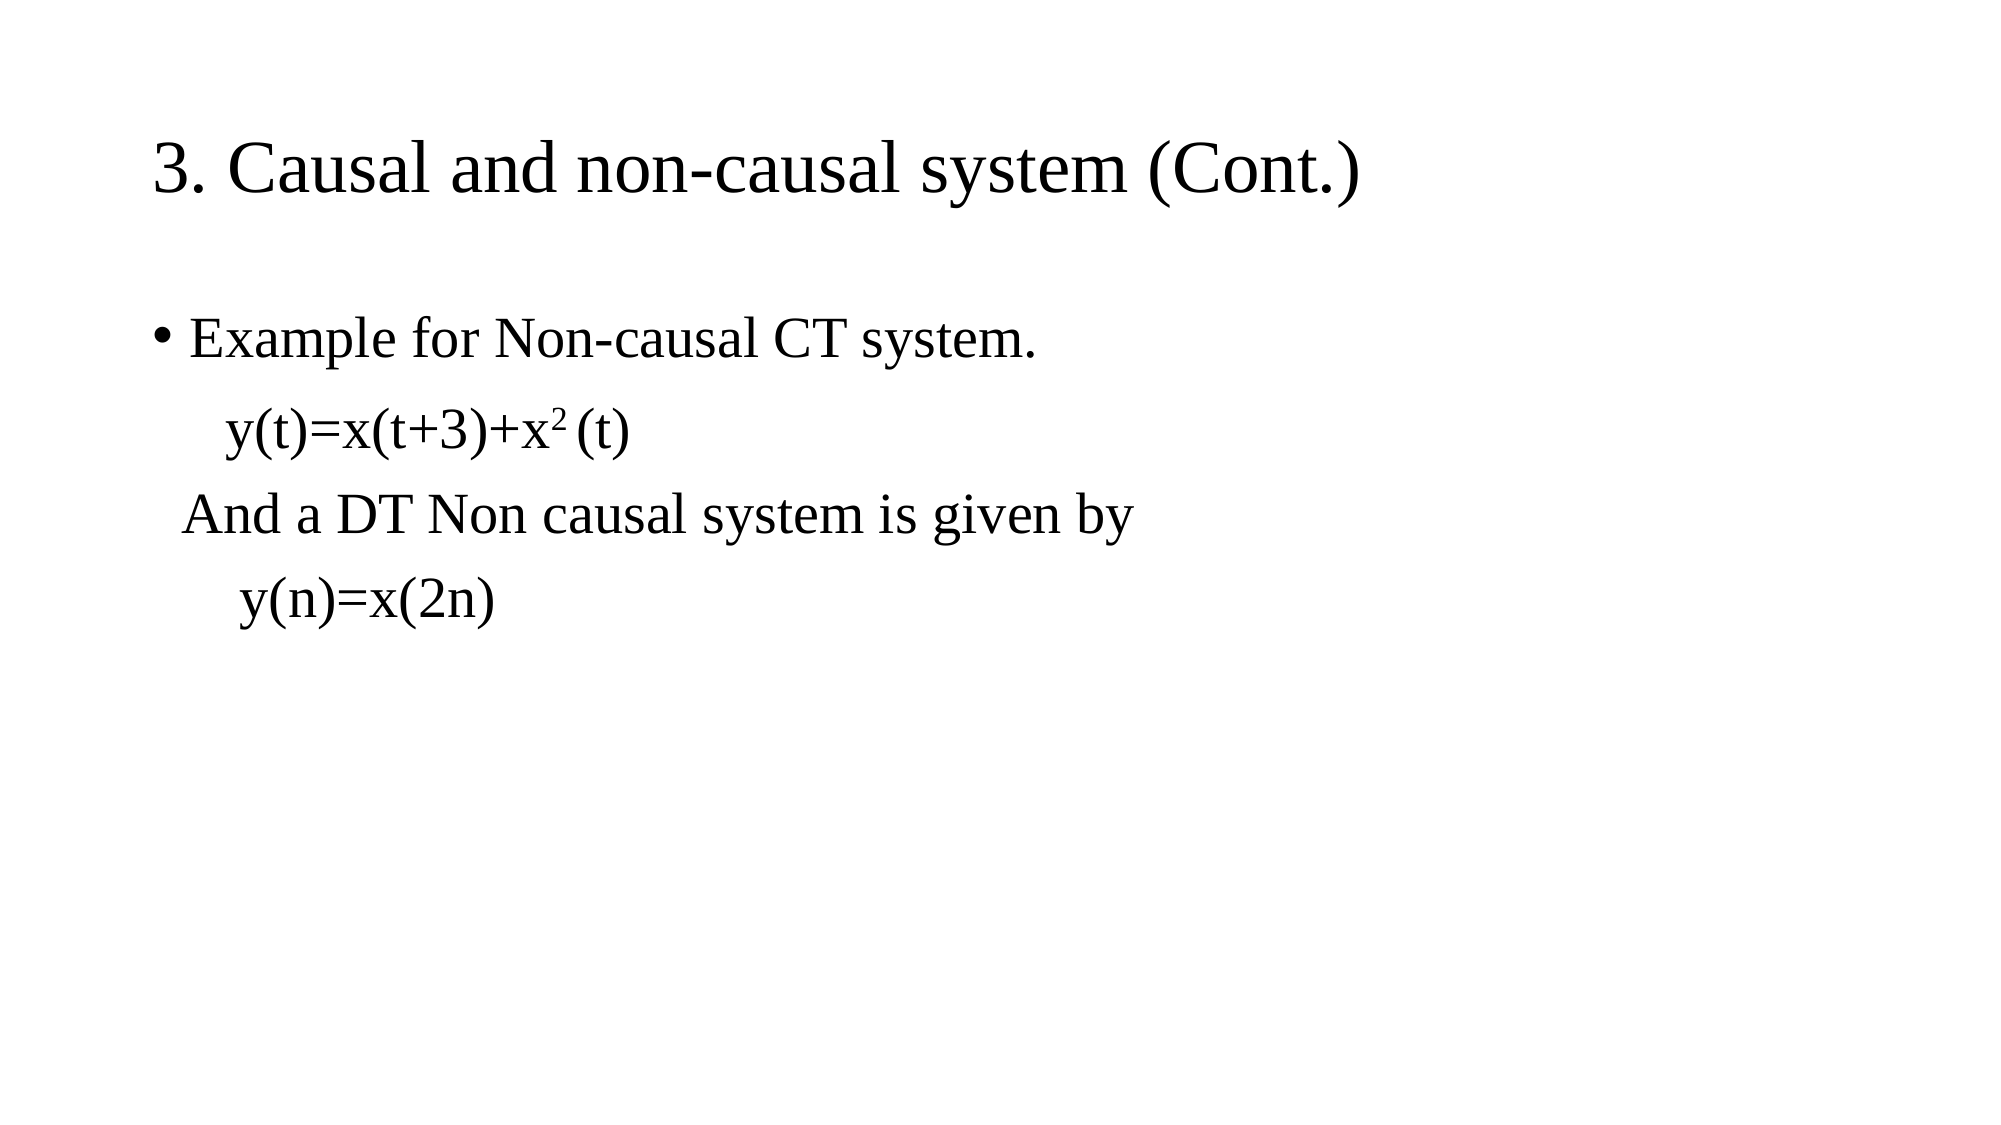

# 3. Causal and non-causal system (Cont.)
Example for Non-causal CT system.
     y(t)=x(t+3)+x2 (t)
  And a DT Non causal system is given by
      y(n)=x(2n)